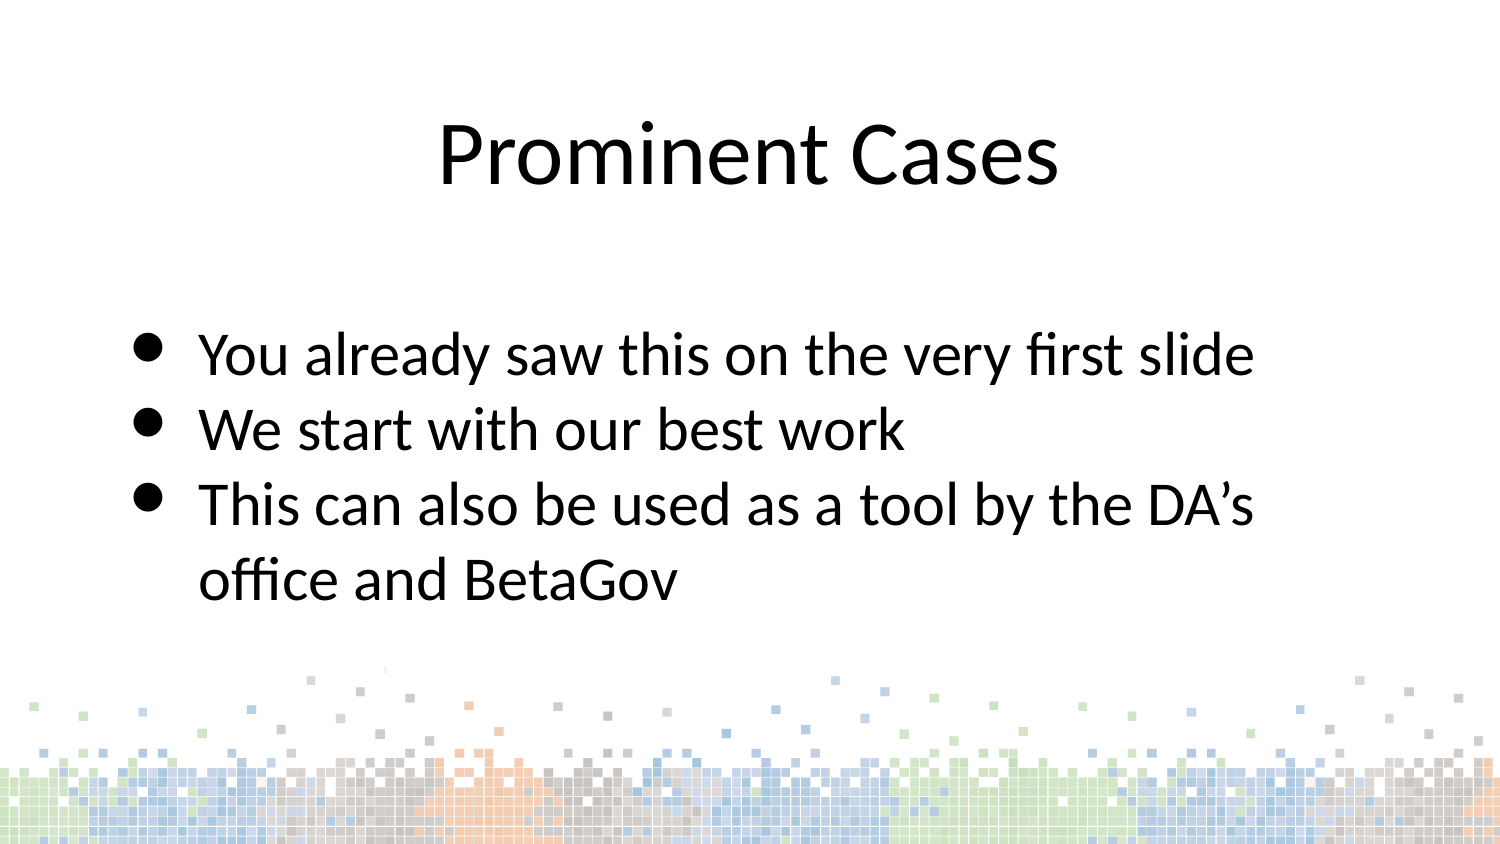

# Prominent Cases

You already saw this on the very first slide
We start with our best work
This can also be used as a tool by the DA’s office and BetaGov